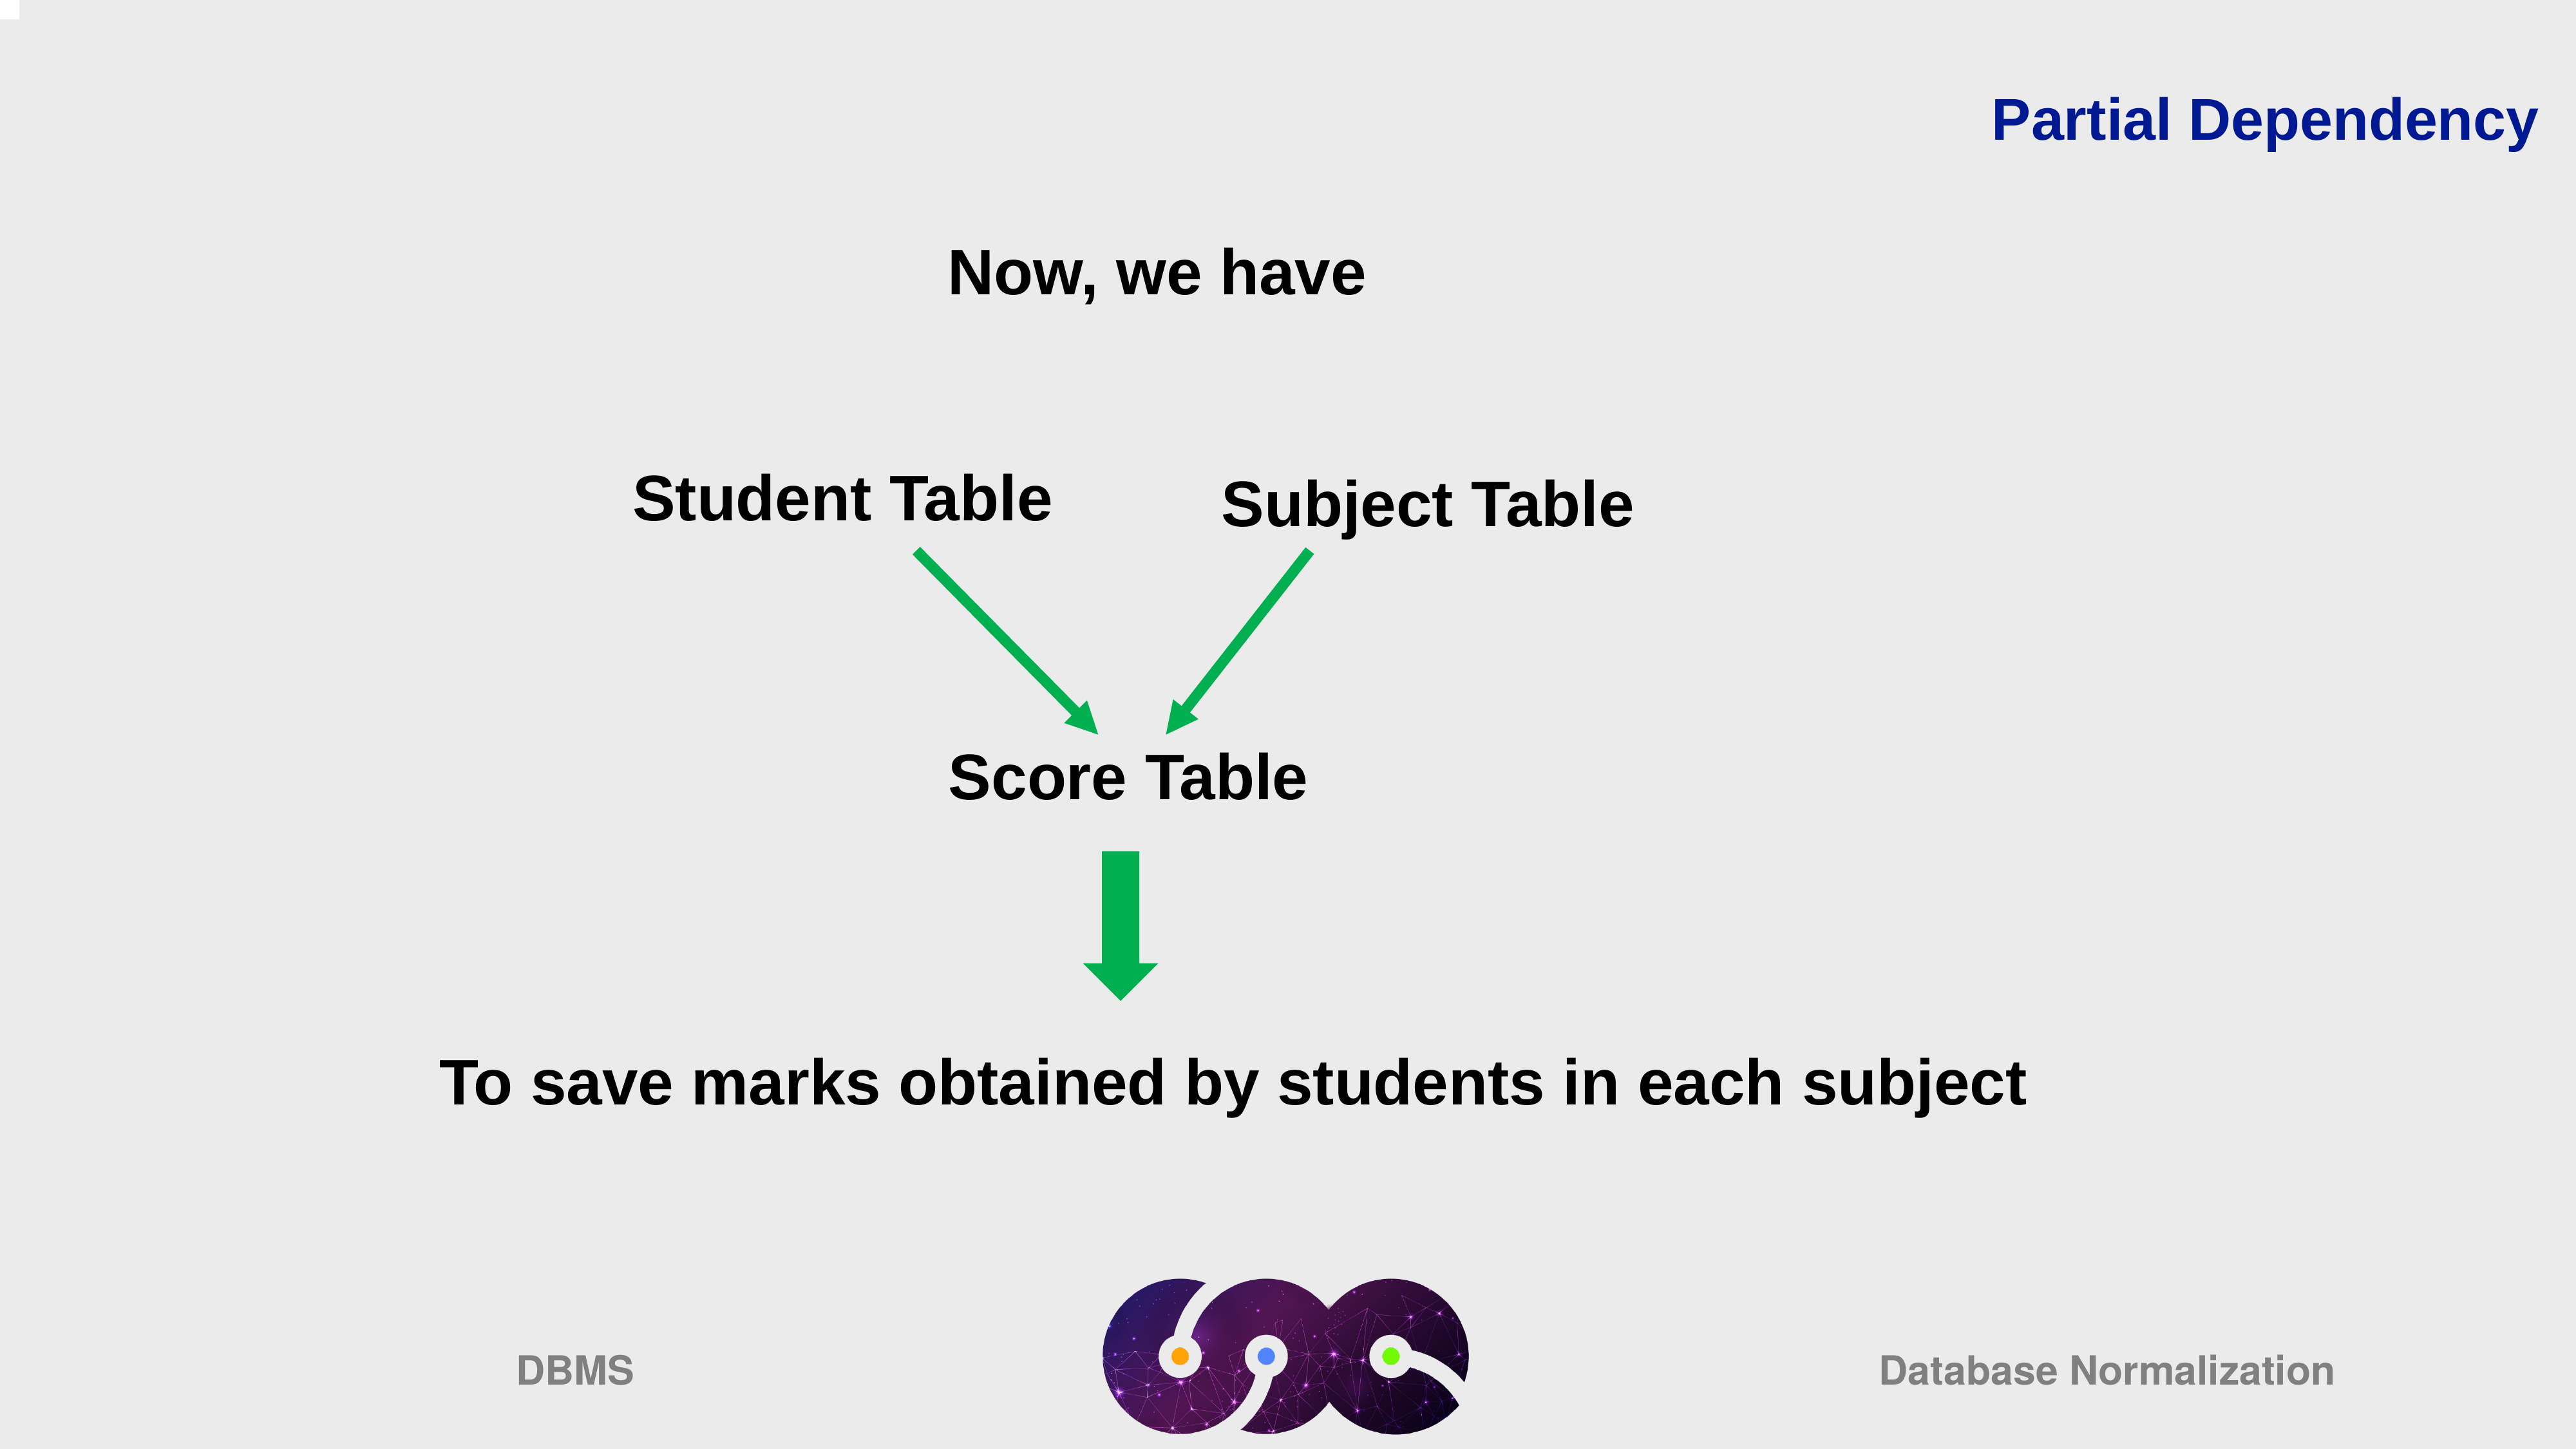

Partial Dependency
Now, we have

Student Table
Subject Table
Score Table

To save marks obtained by students in each subject